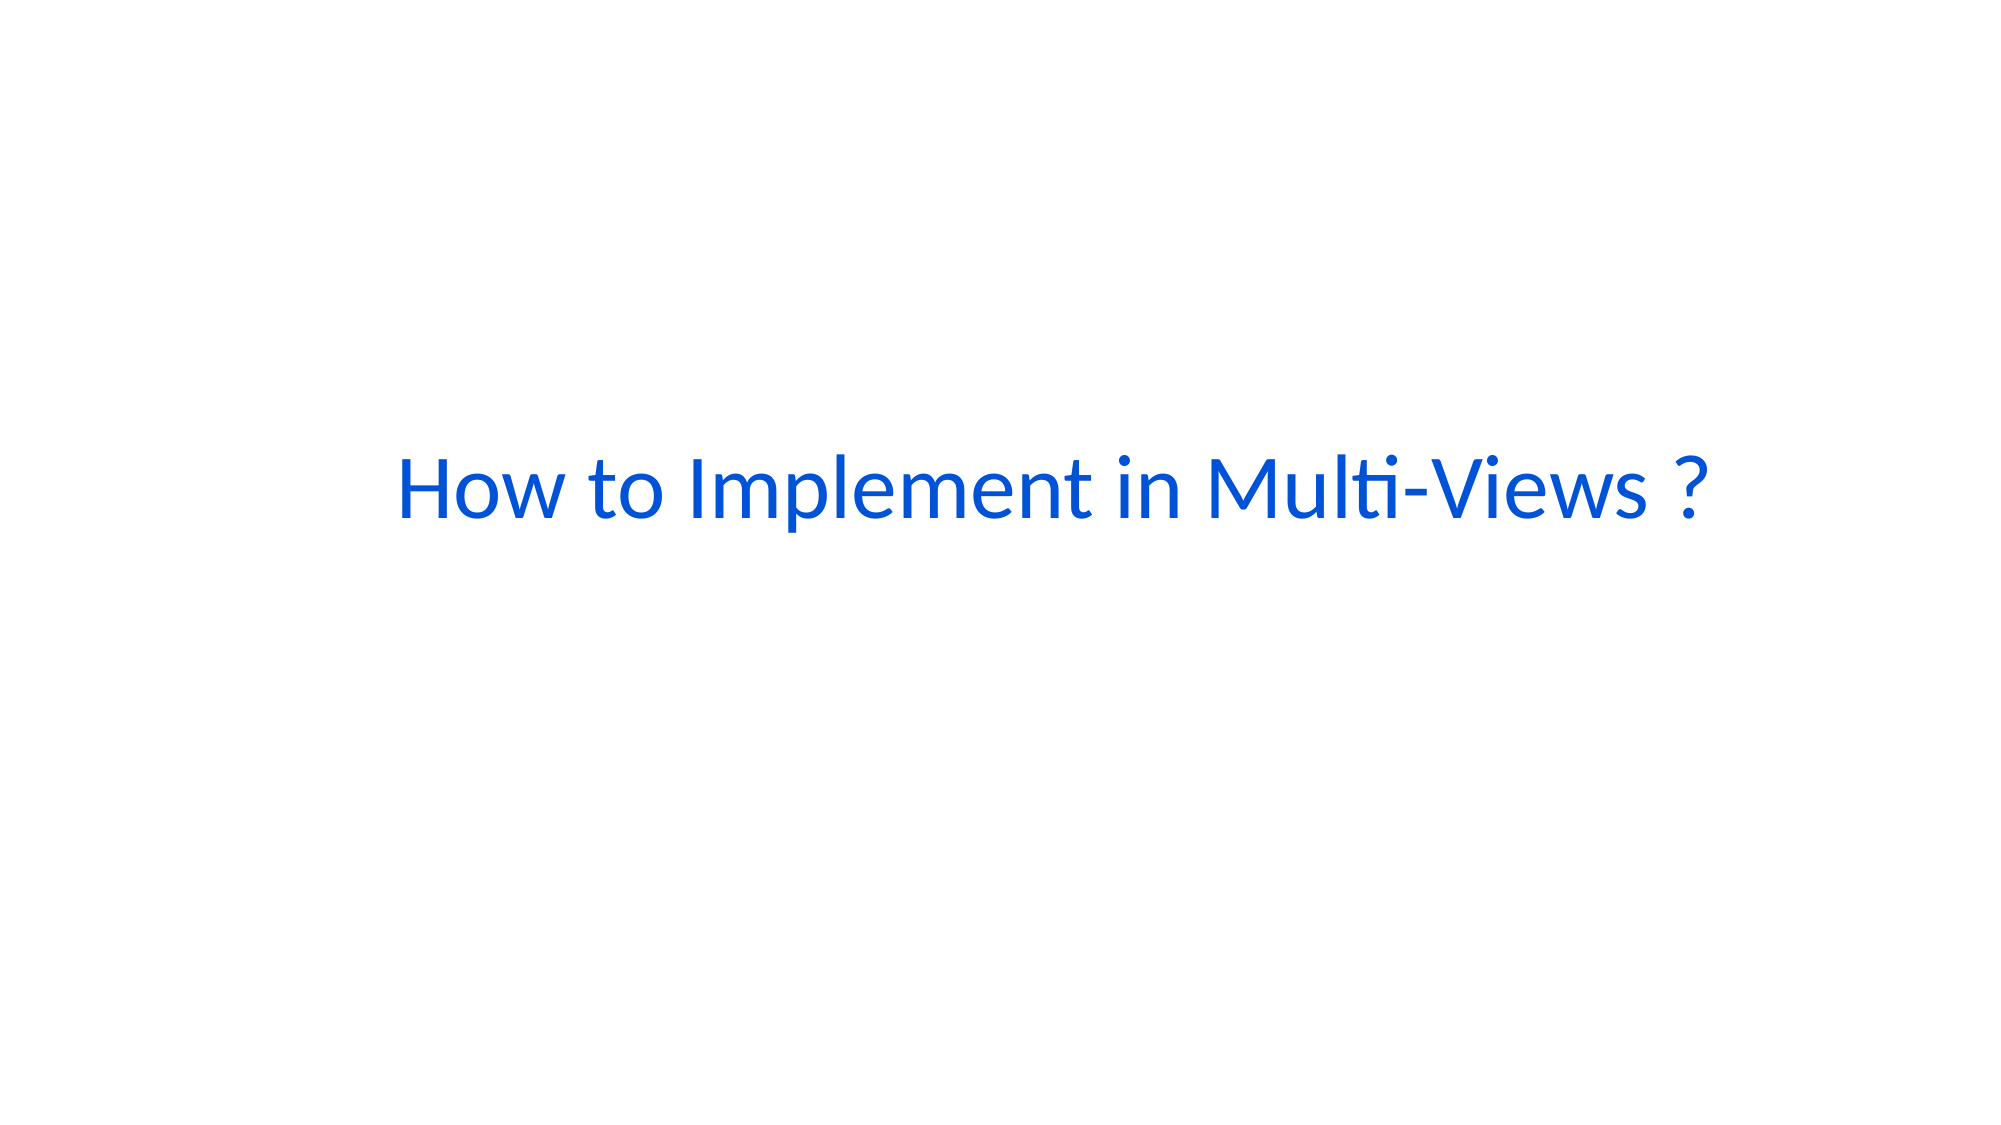

# How to Implement in Multi-Views ?